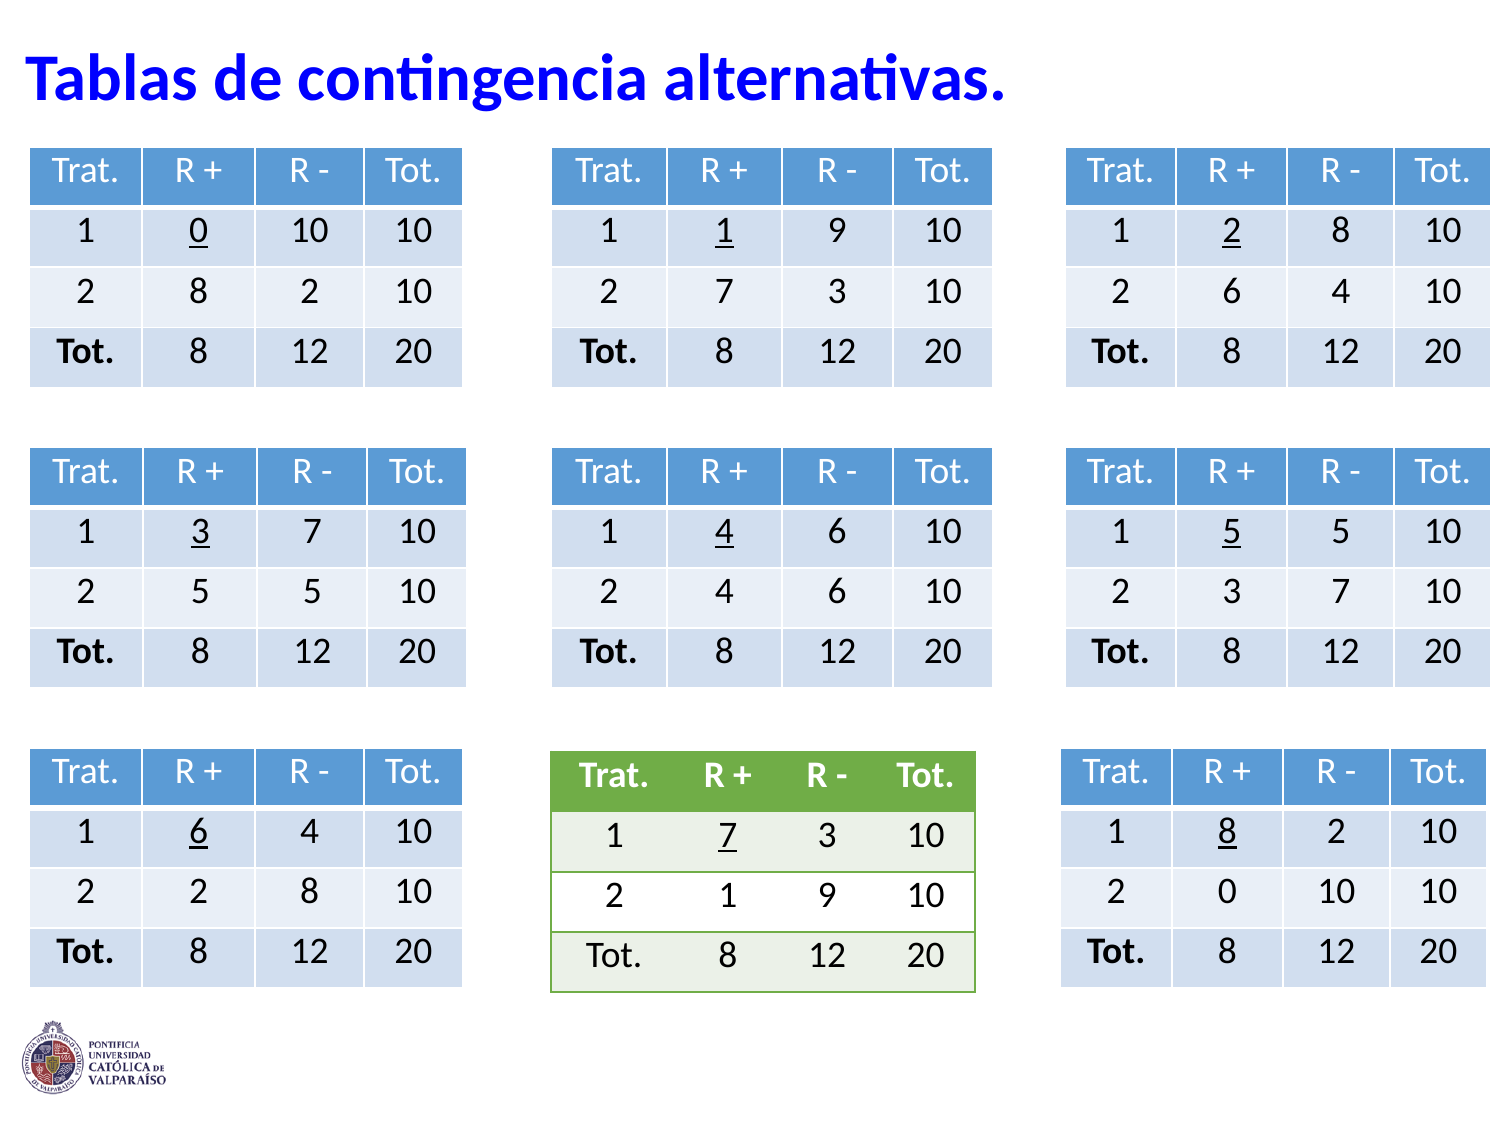

Tablas de contingencia alternativas.
| Trat. | R + | R - | Tot. |
| --- | --- | --- | --- |
| 1 | 0 | 10 | 10 |
| 2 | 8 | 2 | 10 |
| Tot. | 8 | 12 | 20 |
| Trat. | R + | R - | Tot. |
| --- | --- | --- | --- |
| 1 | 1 | 9 | 10 |
| 2 | 7 | 3 | 10 |
| Tot. | 8 | 12 | 20 |
| Trat. | R + | R - | Tot. |
| --- | --- | --- | --- |
| 1 | 2 | 8 | 10 |
| 2 | 6 | 4 | 10 |
| Tot. | 8 | 12 | 20 |
| Trat. | R + | R - | Tot. |
| --- | --- | --- | --- |
| 1 | 3 | 7 | 10 |
| 2 | 5 | 5 | 10 |
| Tot. | 8 | 12 | 20 |
| Trat. | R + | R - | Tot. |
| --- | --- | --- | --- |
| 1 | 4 | 6 | 10 |
| 2 | 4 | 6 | 10 |
| Tot. | 8 | 12 | 20 |
| Trat. | R + | R - | Tot. |
| --- | --- | --- | --- |
| 1 | 5 | 5 | 10 |
| 2 | 3 | 7 | 10 |
| Tot. | 8 | 12 | 20 |
| Trat. | R + | R - | Tot. |
| --- | --- | --- | --- |
| 1 | 6 | 4 | 10 |
| 2 | 2 | 8 | 10 |
| Tot. | 8 | 12 | 20 |
| Trat. | R + | R - | Tot. |
| --- | --- | --- | --- |
| 1 | 8 | 2 | 10 |
| 2 | 0 | 10 | 10 |
| Tot. | 8 | 12 | 20 |
| Trat. | R + | R - | Tot. |
| --- | --- | --- | --- |
| 1 | 7 | 3 | 10 |
| 2 | 1 | 9 | 10 |
| Tot. | 8 | 12 | 20 |